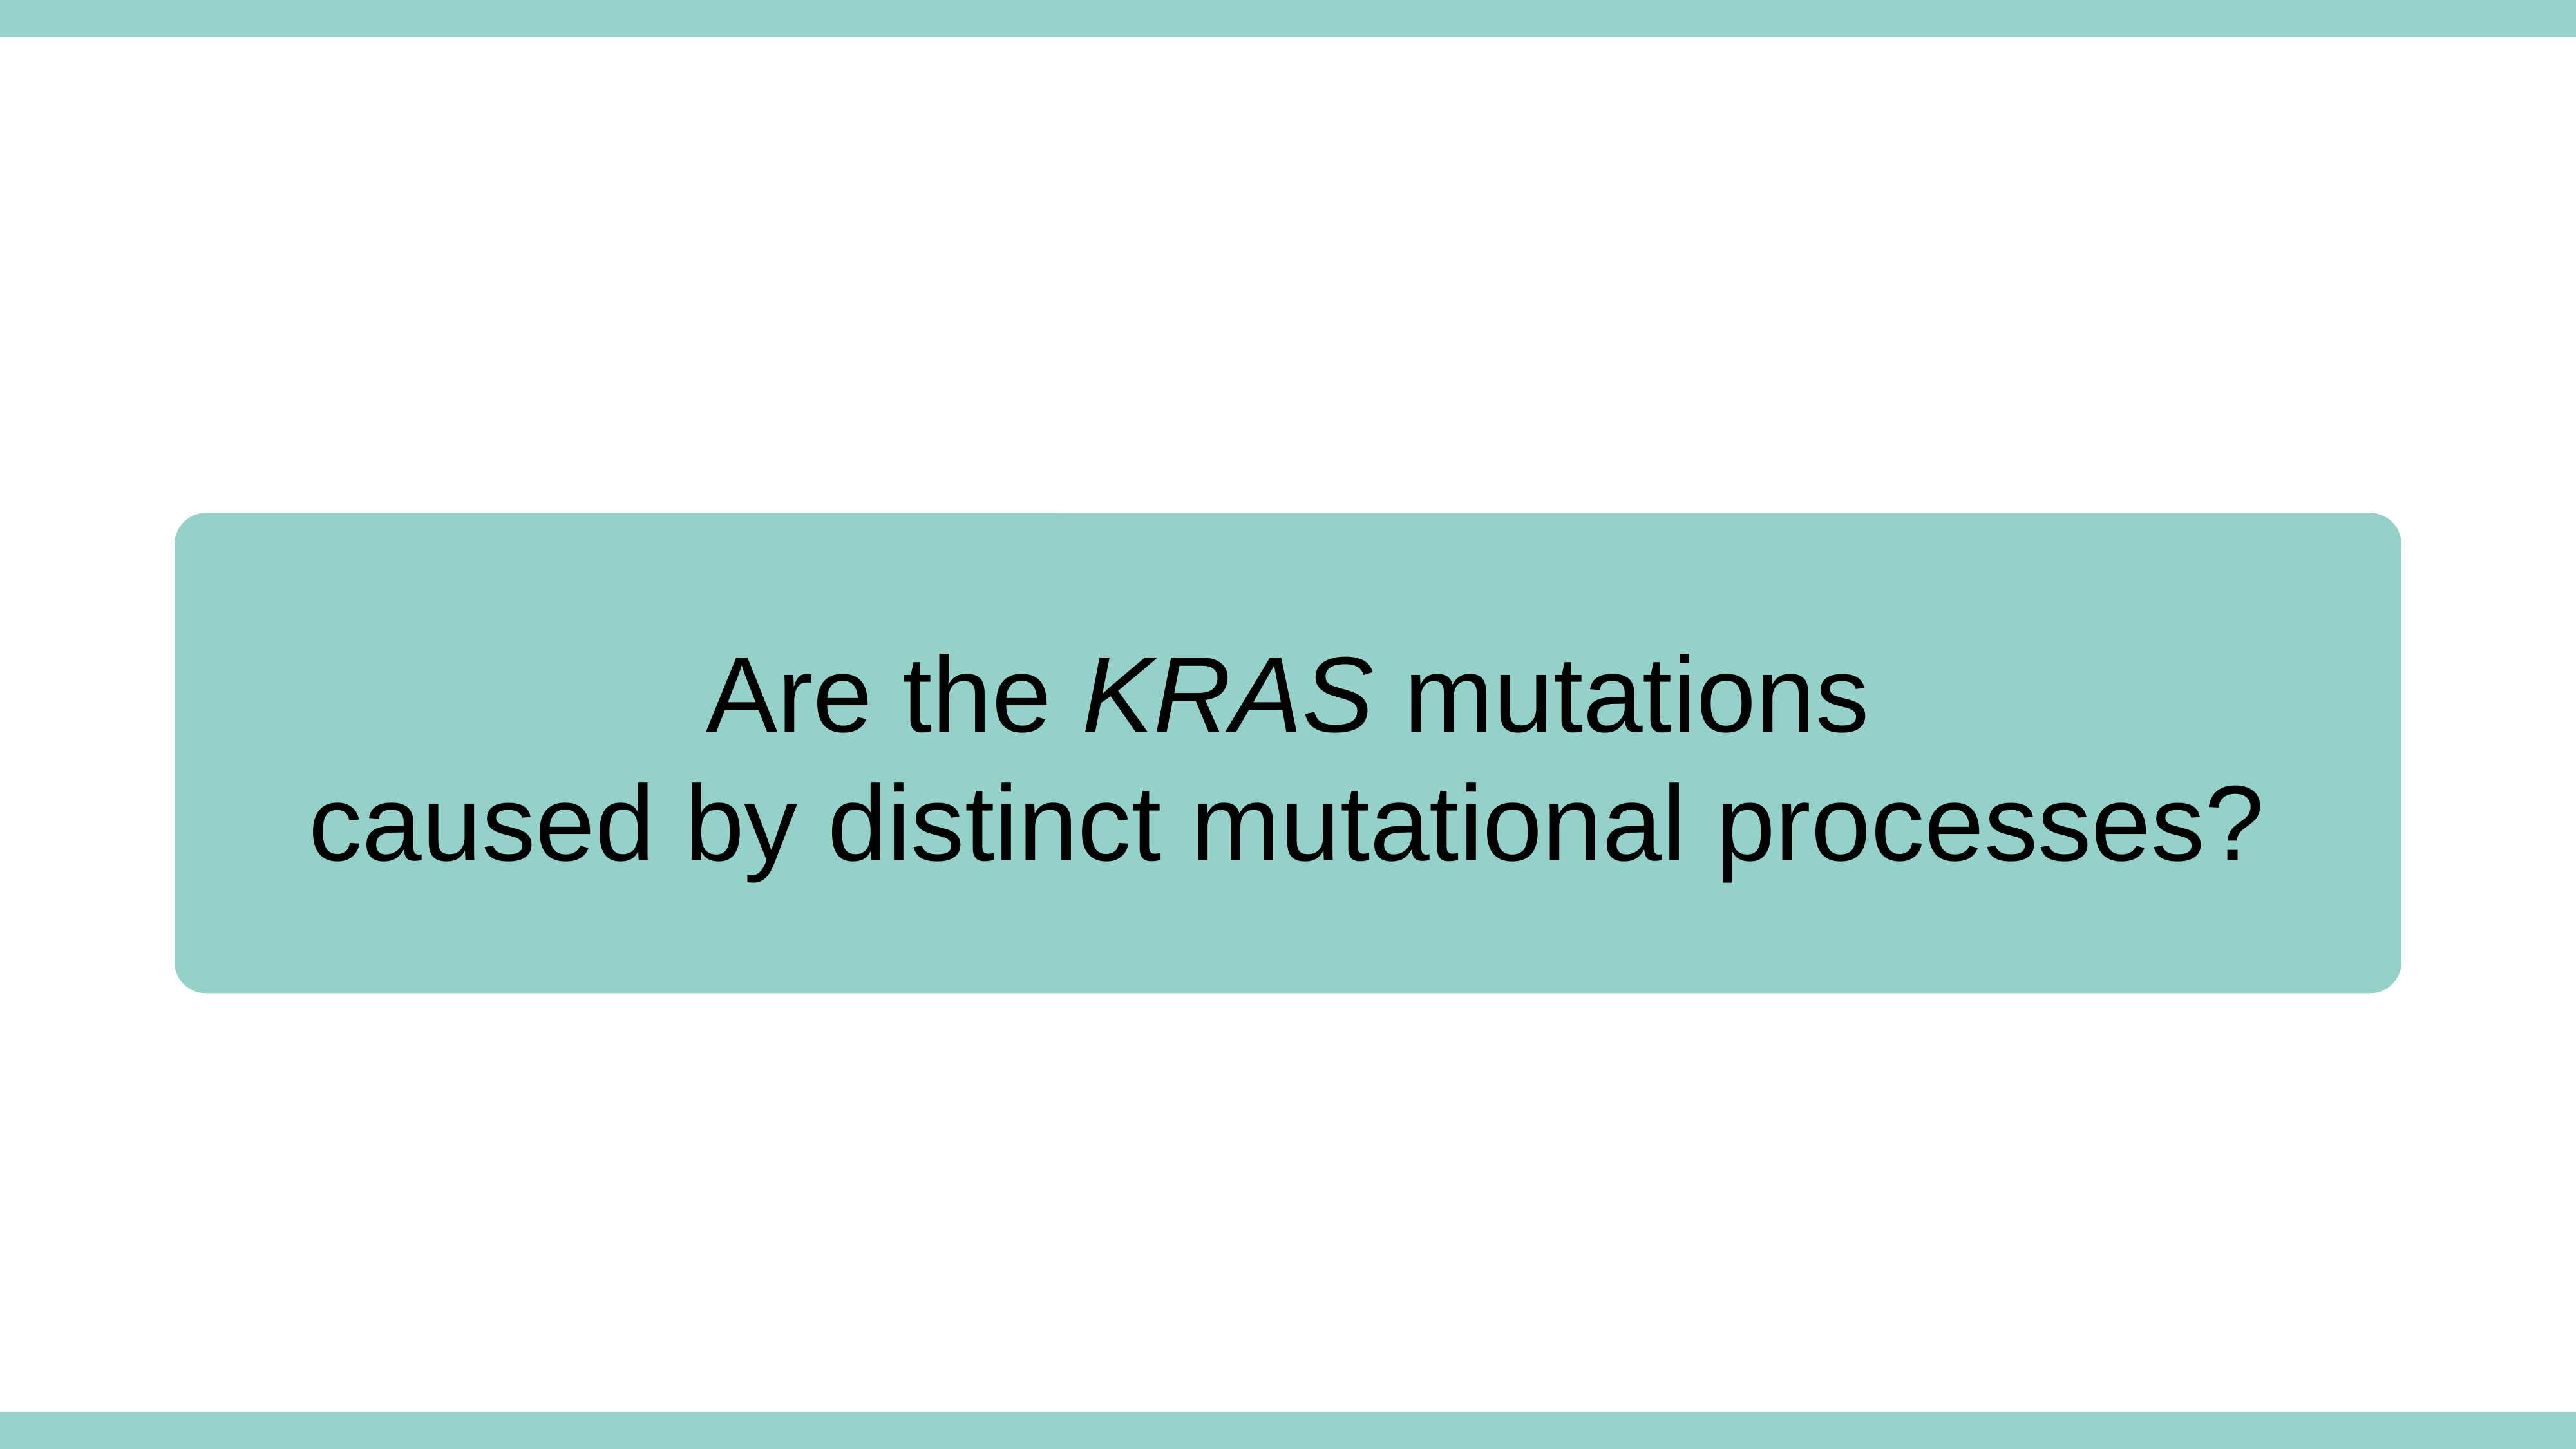

Are the KRAS mutations
caused by distinct mutational processes?